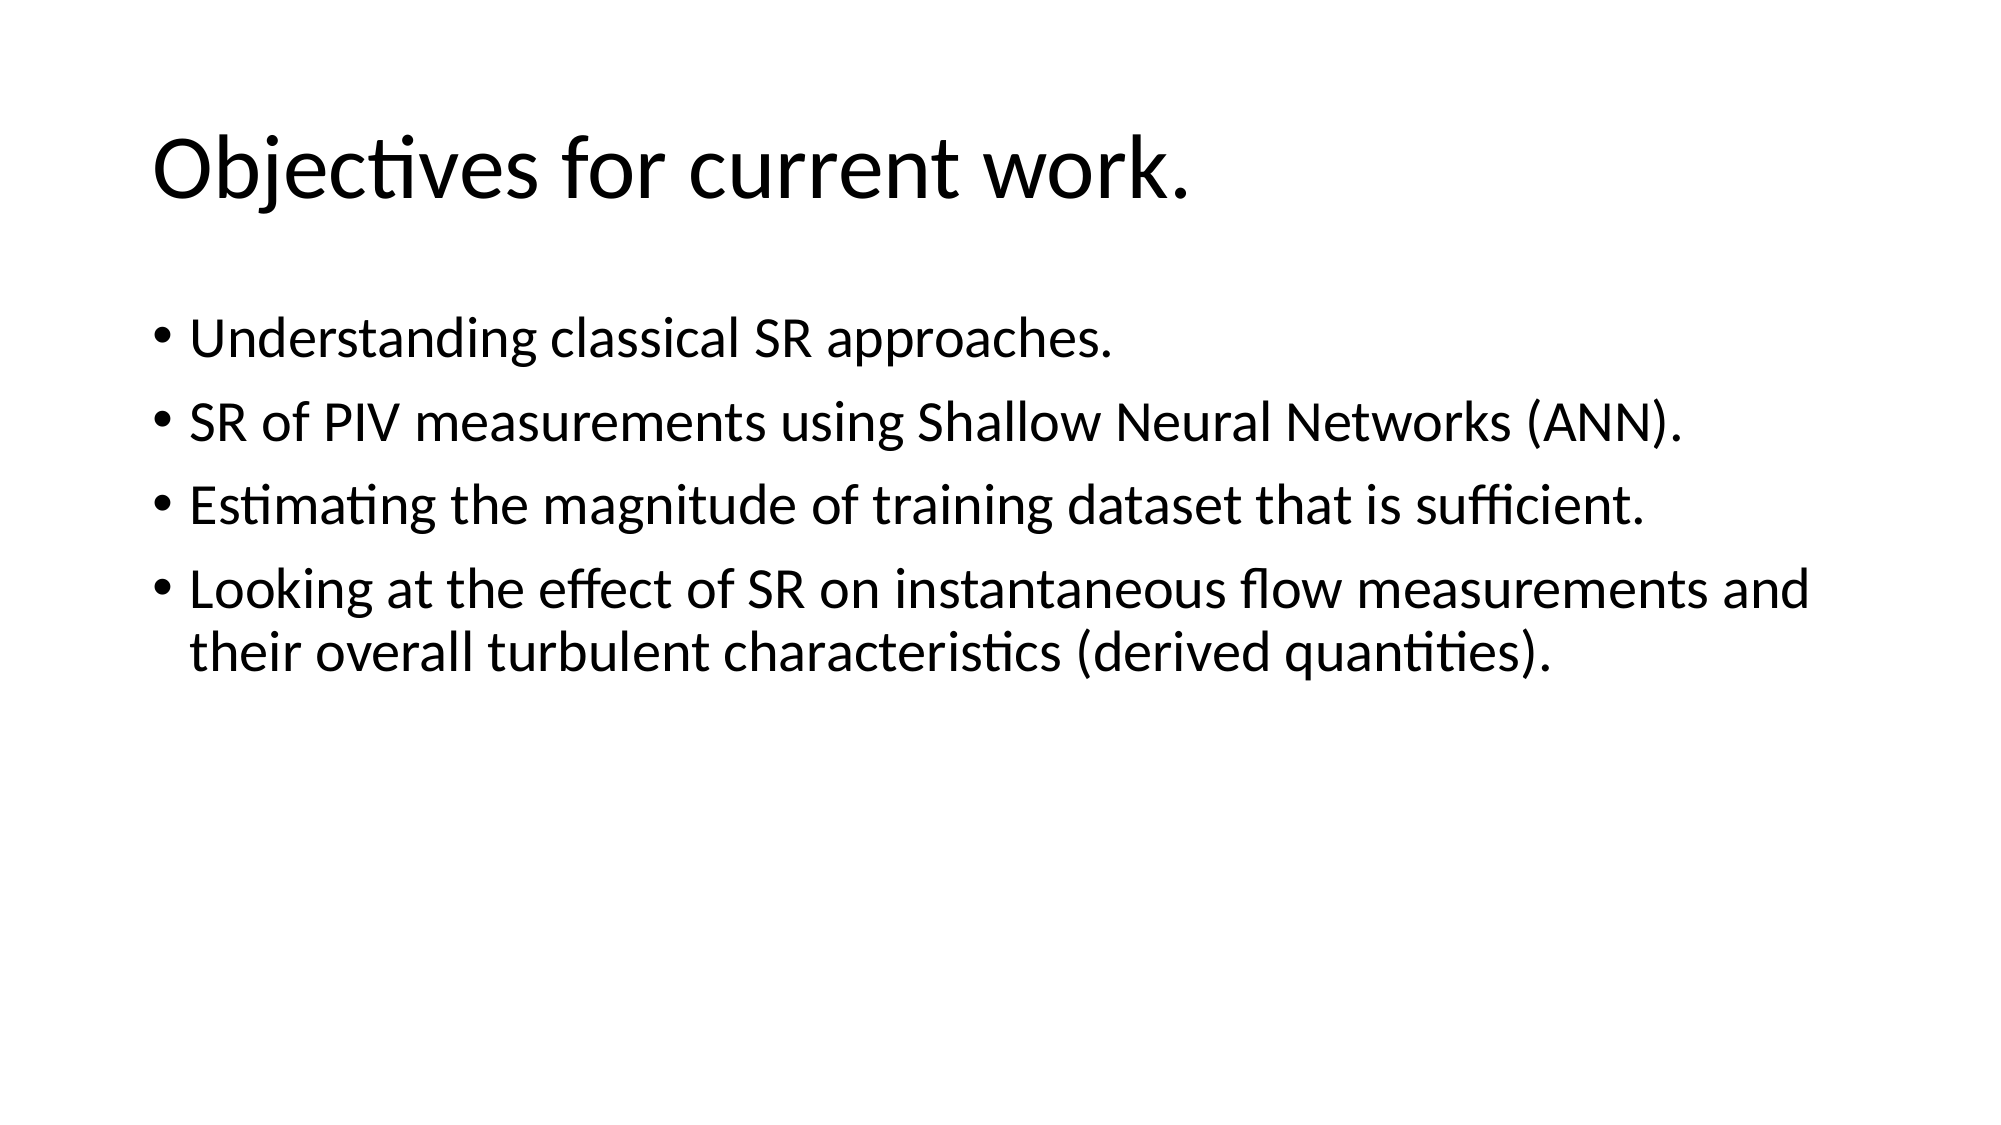

# Objectives for current work.
Understanding classical SR approaches.
SR of PIV measurements using Shallow Neural Networks (ANN).
Estimating the magnitude of training dataset that is sufficient.
Looking at the effect of SR on instantaneous flow measurements and their overall turbulent characteristics (derived quantities).